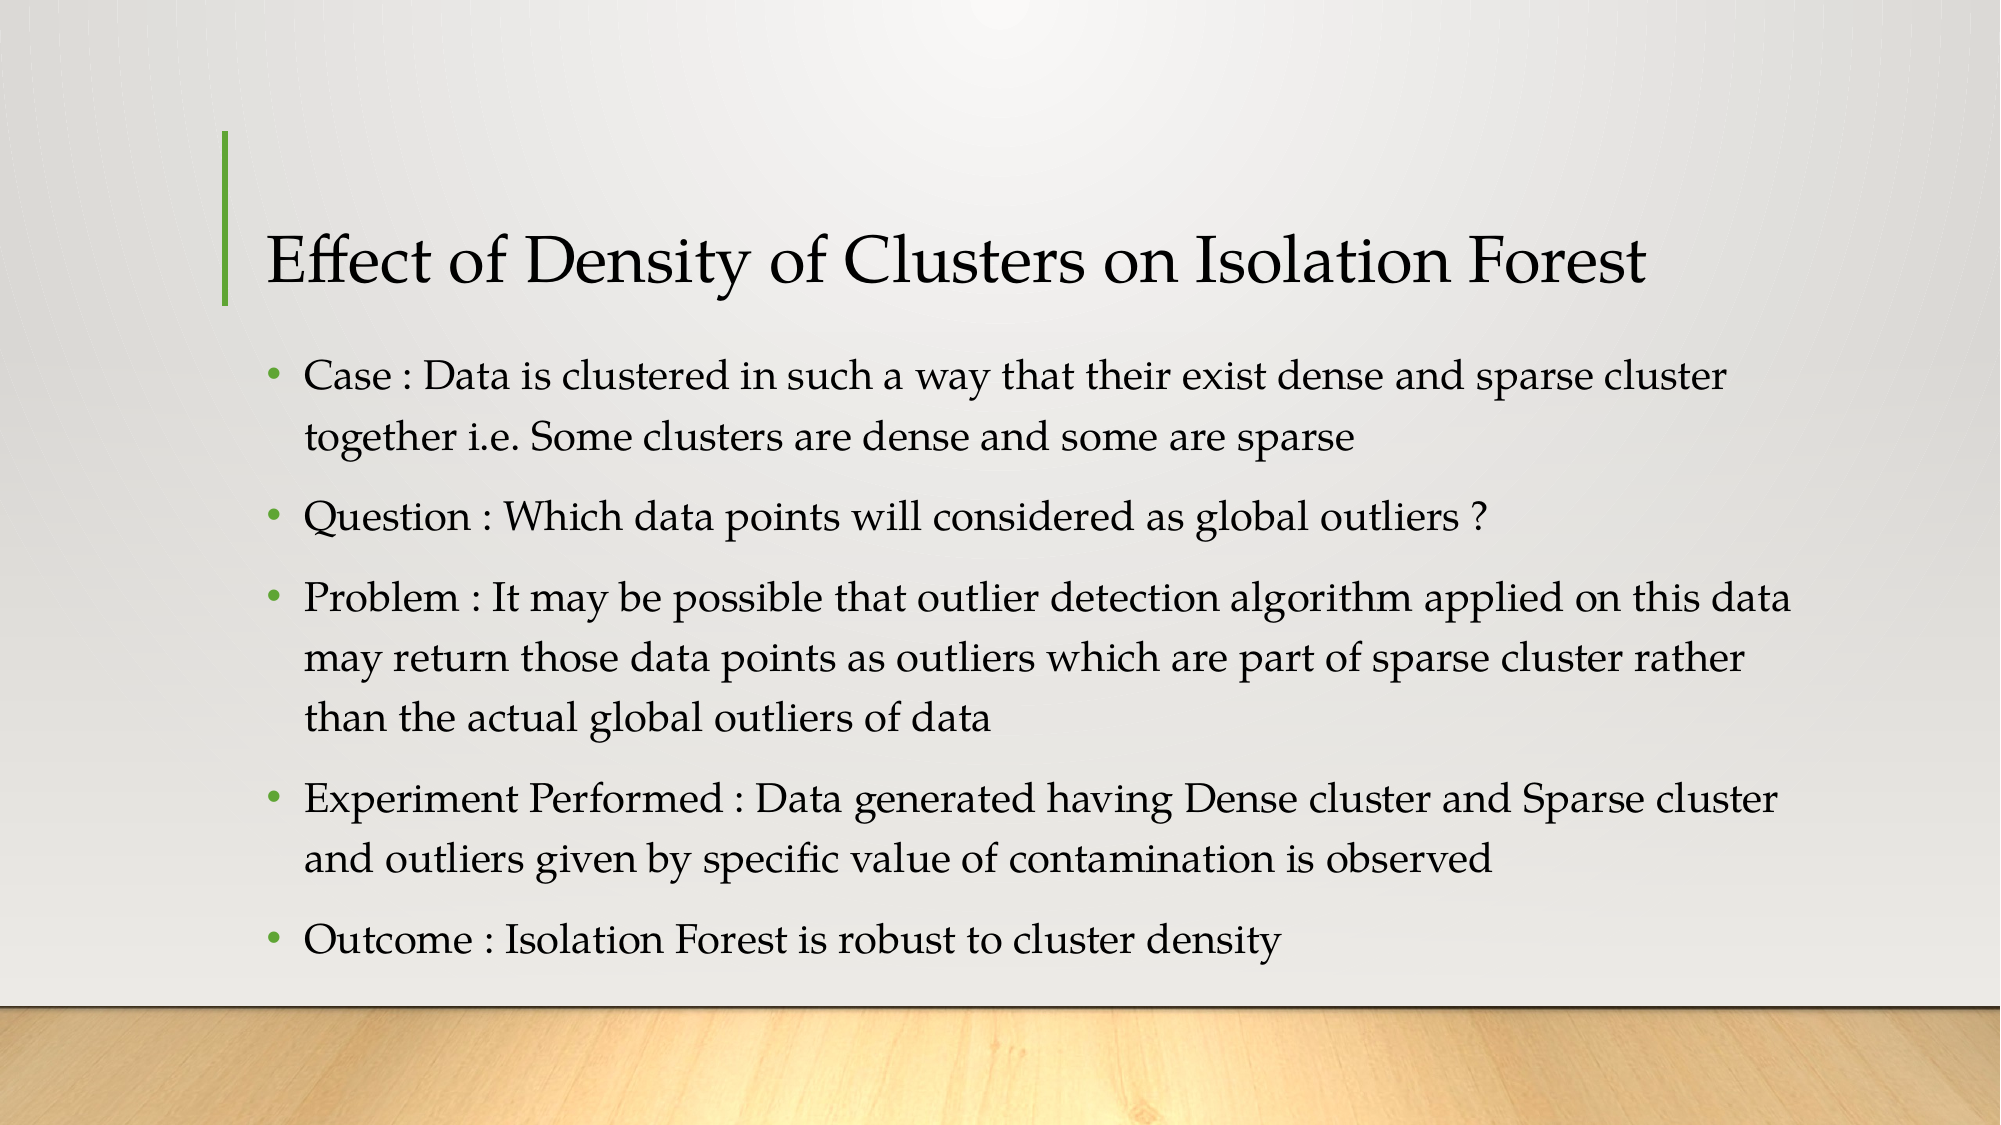

# Effect of Density of Clusters on Isolation Forest
Case : Data is clustered in such a way that their exist dense and sparse cluster together i.e. Some clusters are dense and some are sparse
Question : Which data points will considered as global outliers ?
Problem : It may be possible that outlier detection algorithm applied on this data may return those data points as outliers which are part of sparse cluster rather than the actual global outliers of data
Experiment Performed : Data generated having Dense cluster and Sparse cluster and outliers given by specific value of contamination is observed
Outcome : Isolation Forest is robust to cluster density